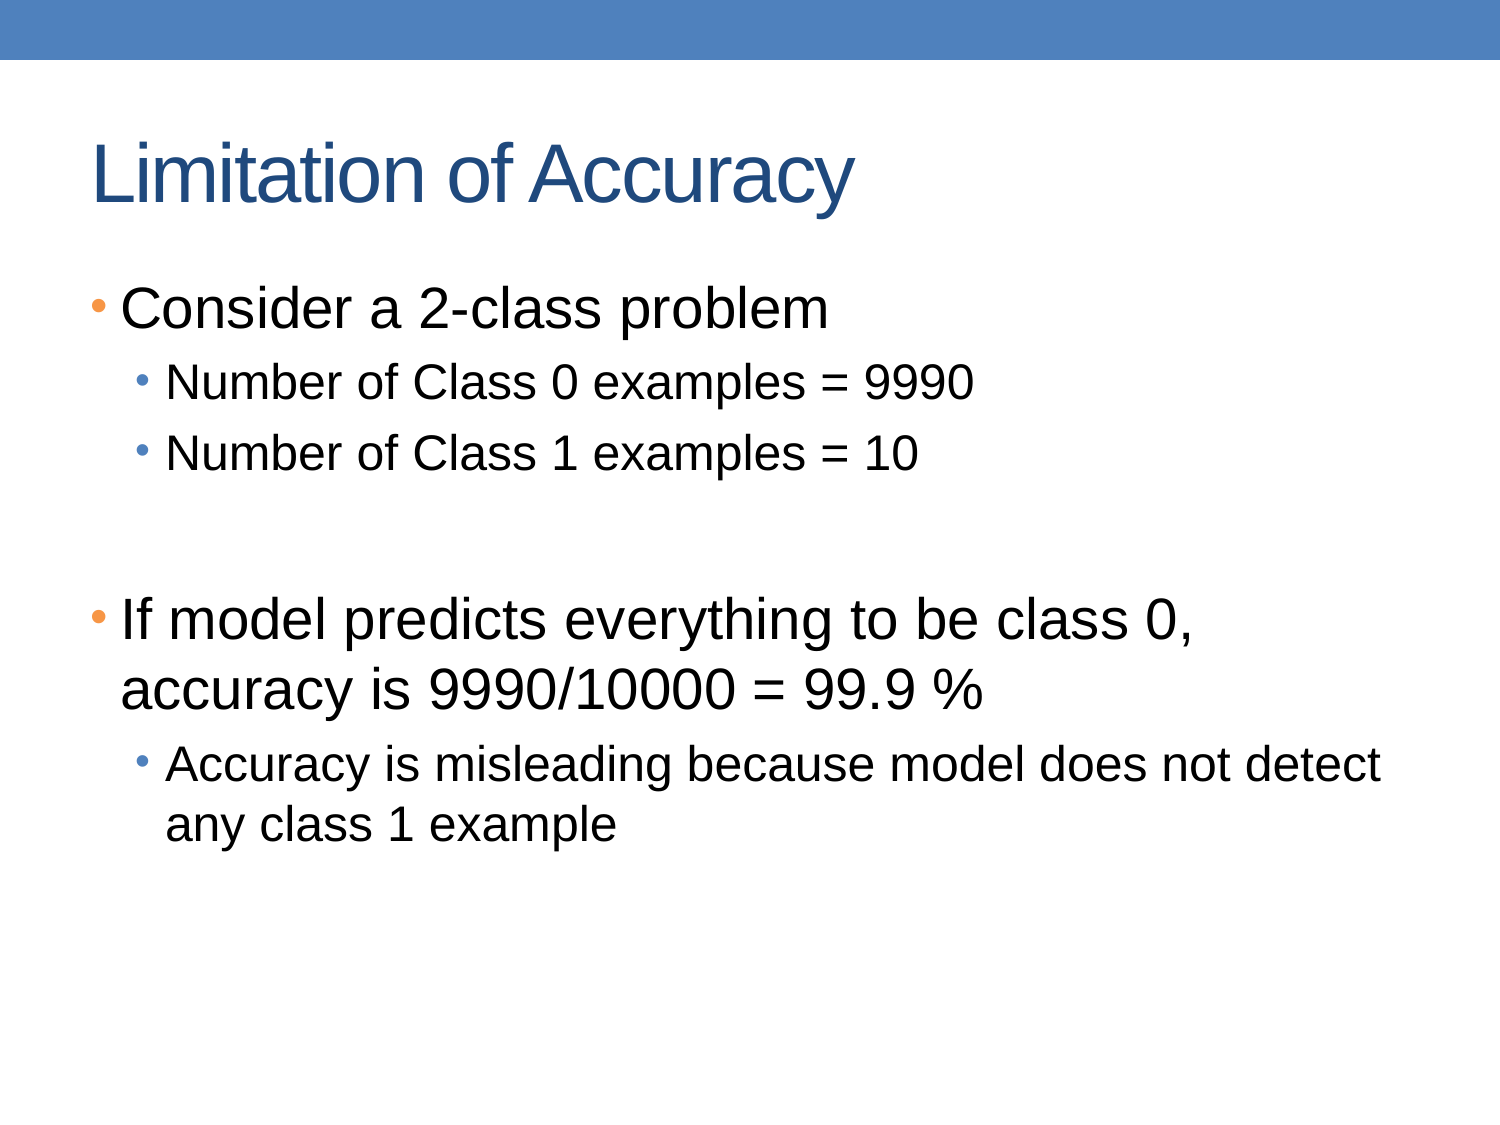

# Limitation of Accuracy
Consider a 2-class problem
Number of Class 0 examples = 9990
Number of Class 1 examples = 10

If model predicts everything to be class 0, accuracy is 9990/10000 = 99.9 %
Accuracy is misleading because model does not detect any class 1 example